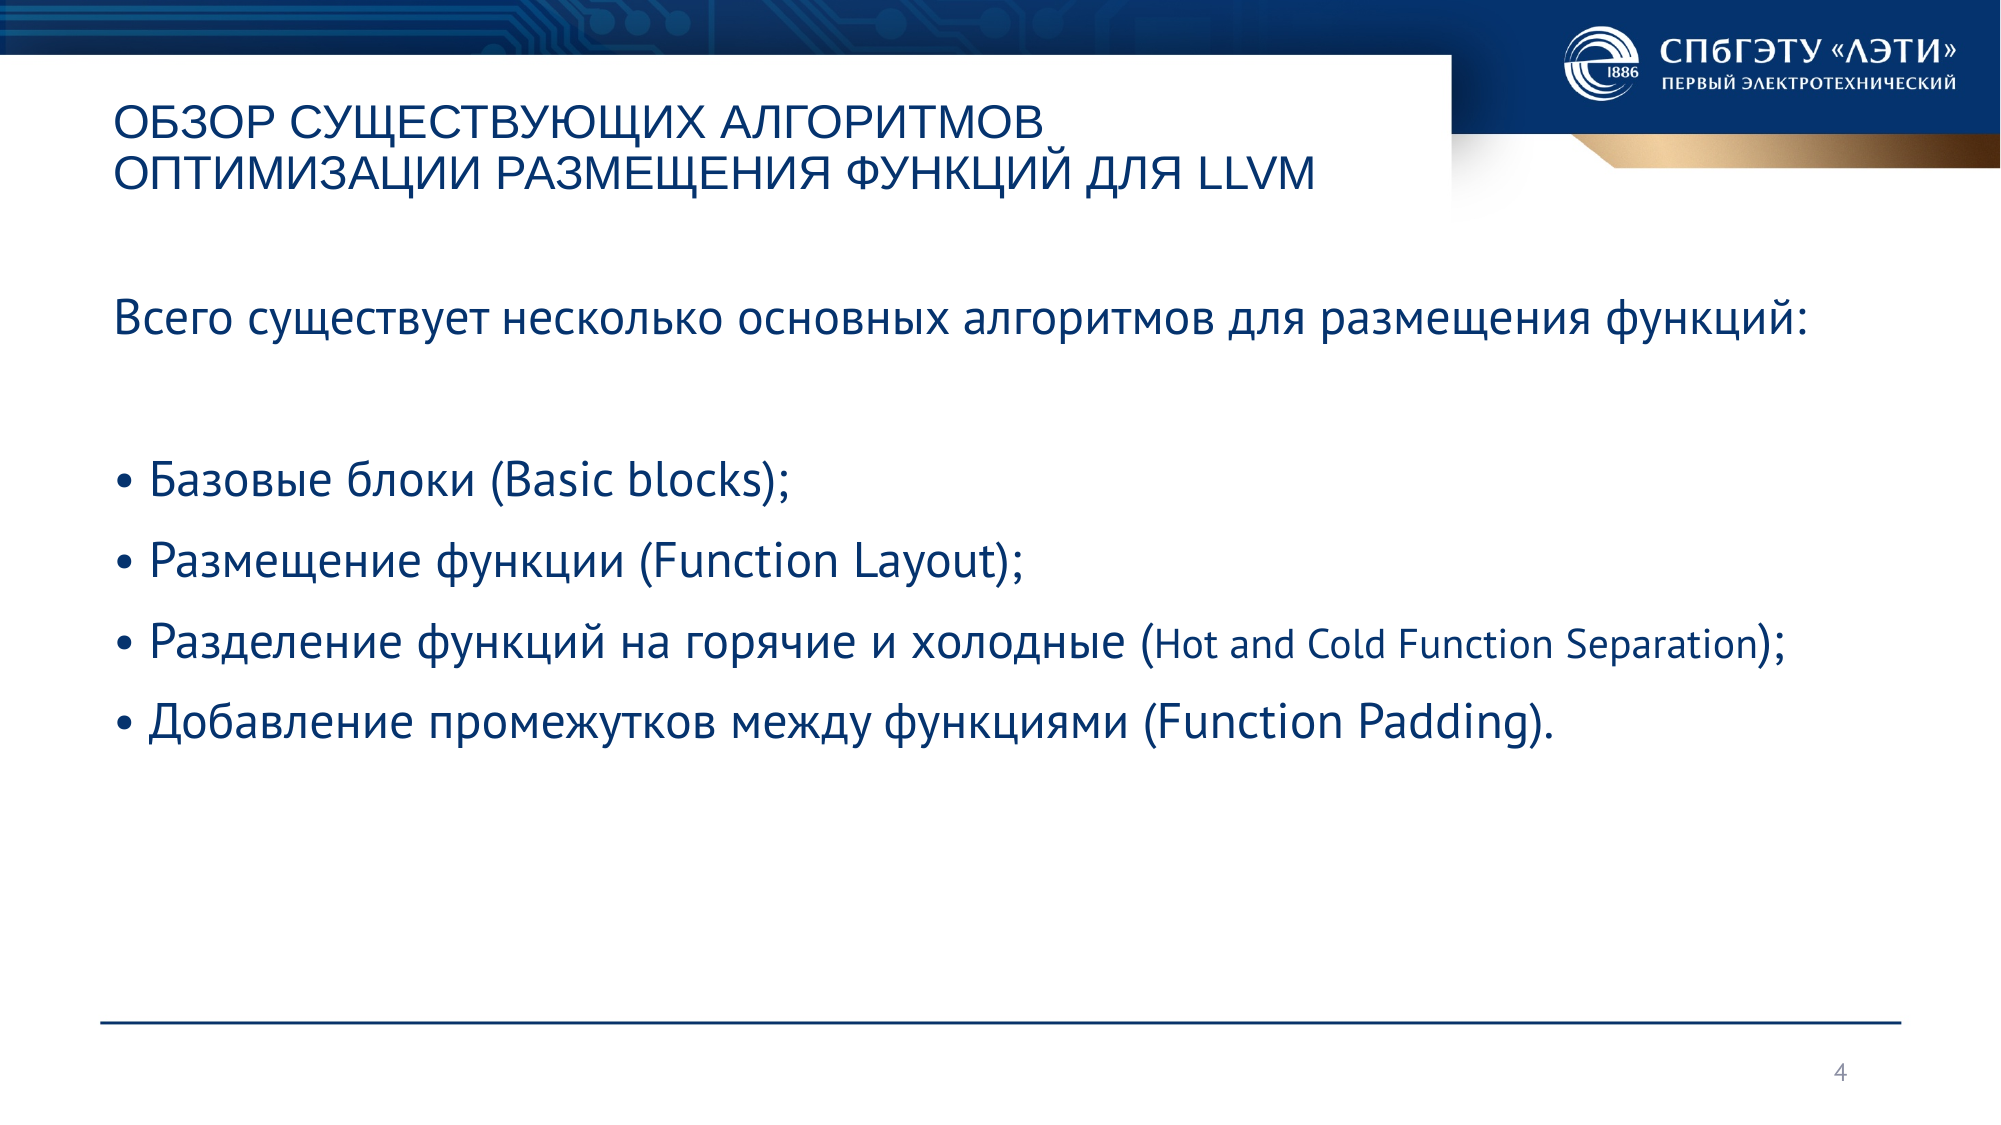

# Обзор существующих алгоритмов оптимизации размещения функций для LLVM

Всего существует несколько основных алгоритмов для размещения функций:

• Базовые блоки (Basic blocks);
• Размещение функции (Function Layout);
• Разделение функций на горячие и холодные (Hot and Cold Function Separation);
• Добавление промежутков между функциями (Function Padding).

4